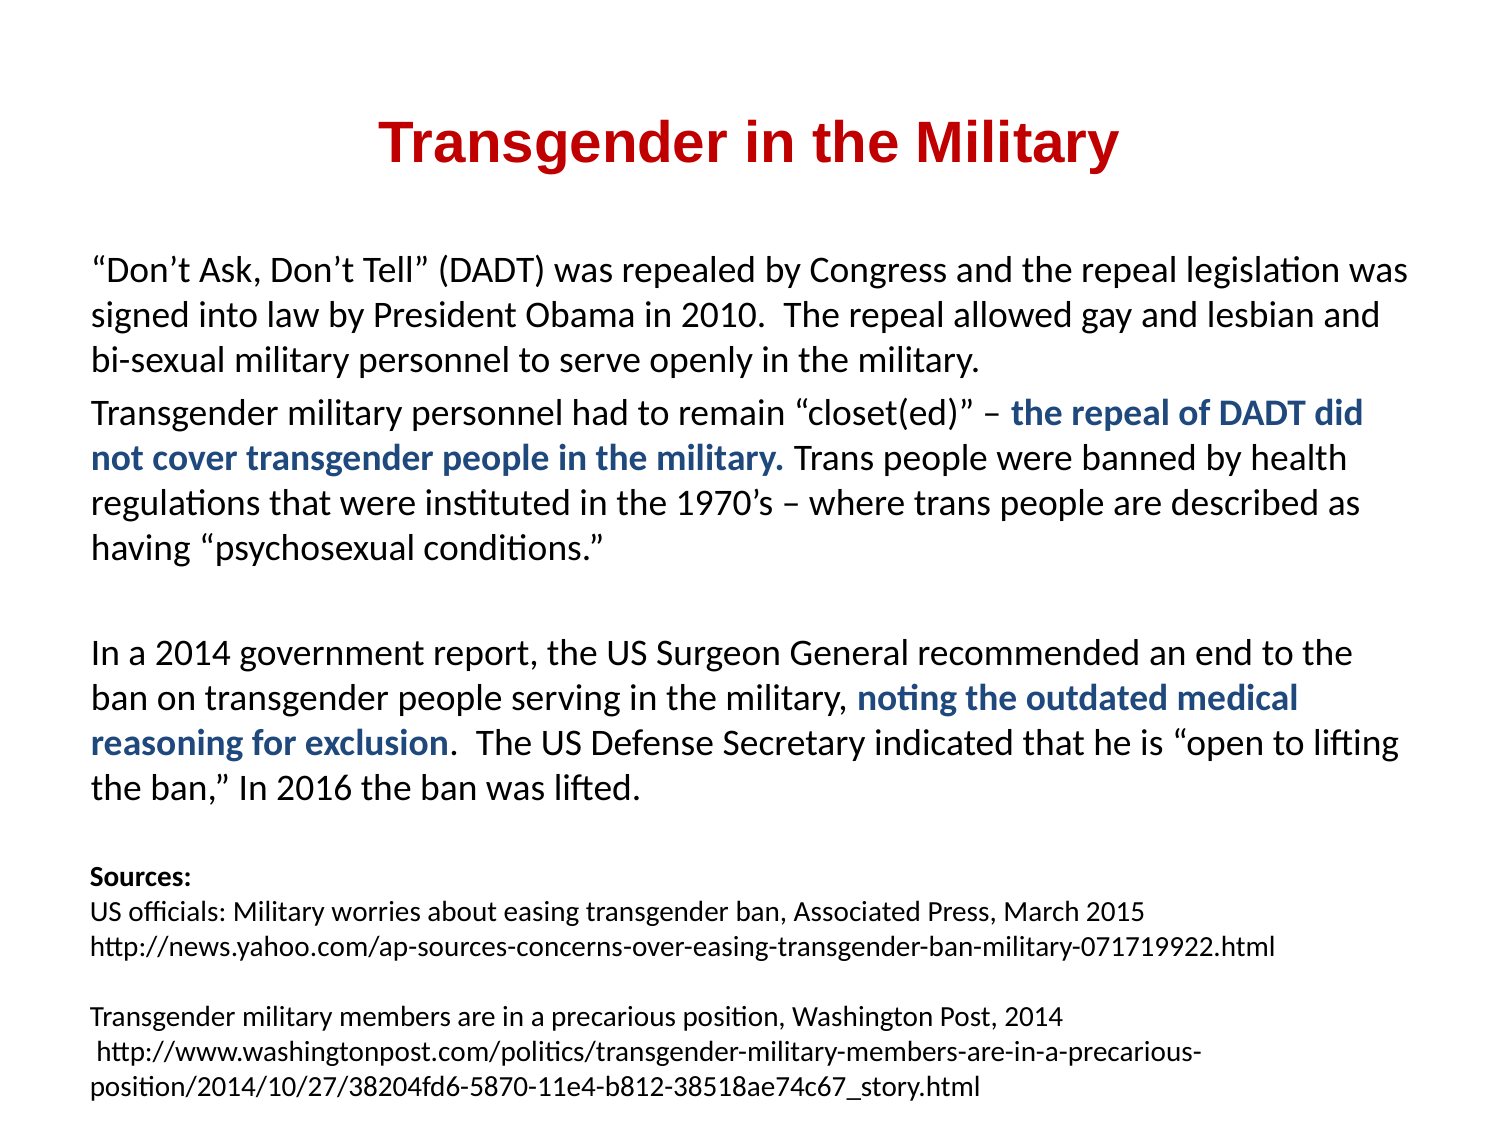

# Transgender in the Military
“Don’t Ask, Don’t Tell” (DADT) was repealed by Congress and the repeal legislation was signed into law by President Obama in 2010.  The repeal allowed gay and lesbian and bi-sexual military personnel to serve openly in the military.
Transgender military personnel had to remain “closet(ed)” – the repeal of DADT did not cover transgender people in the military. Trans people were banned by health regulations that were instituted in the 1970’s – where trans people are described as having “psychosexual conditions.”

In a 2014 government report, the US Surgeon General recommended an end to the ban on transgender people serving in the military, noting the outdated medical reasoning for exclusion.  The US Defense Secretary indicated that he is “open to lifting the ban,” In 2016 the ban was lifted.

Sources:
US officials: Military worries about easing transgender ban, Associated Press, March 2015
http://news.yahoo.com/ap-sources-concerns-over-easing-transgender-ban-military-071719922.html

Transgender military members are in a precarious position, Washington Post, 2014
 http://www.washingtonpost.com/politics/transgender-military-members-are-in-a-precarious-position/2014/10/27/38204fd6-5870-11e4-b812-38518ae74c67_story.html